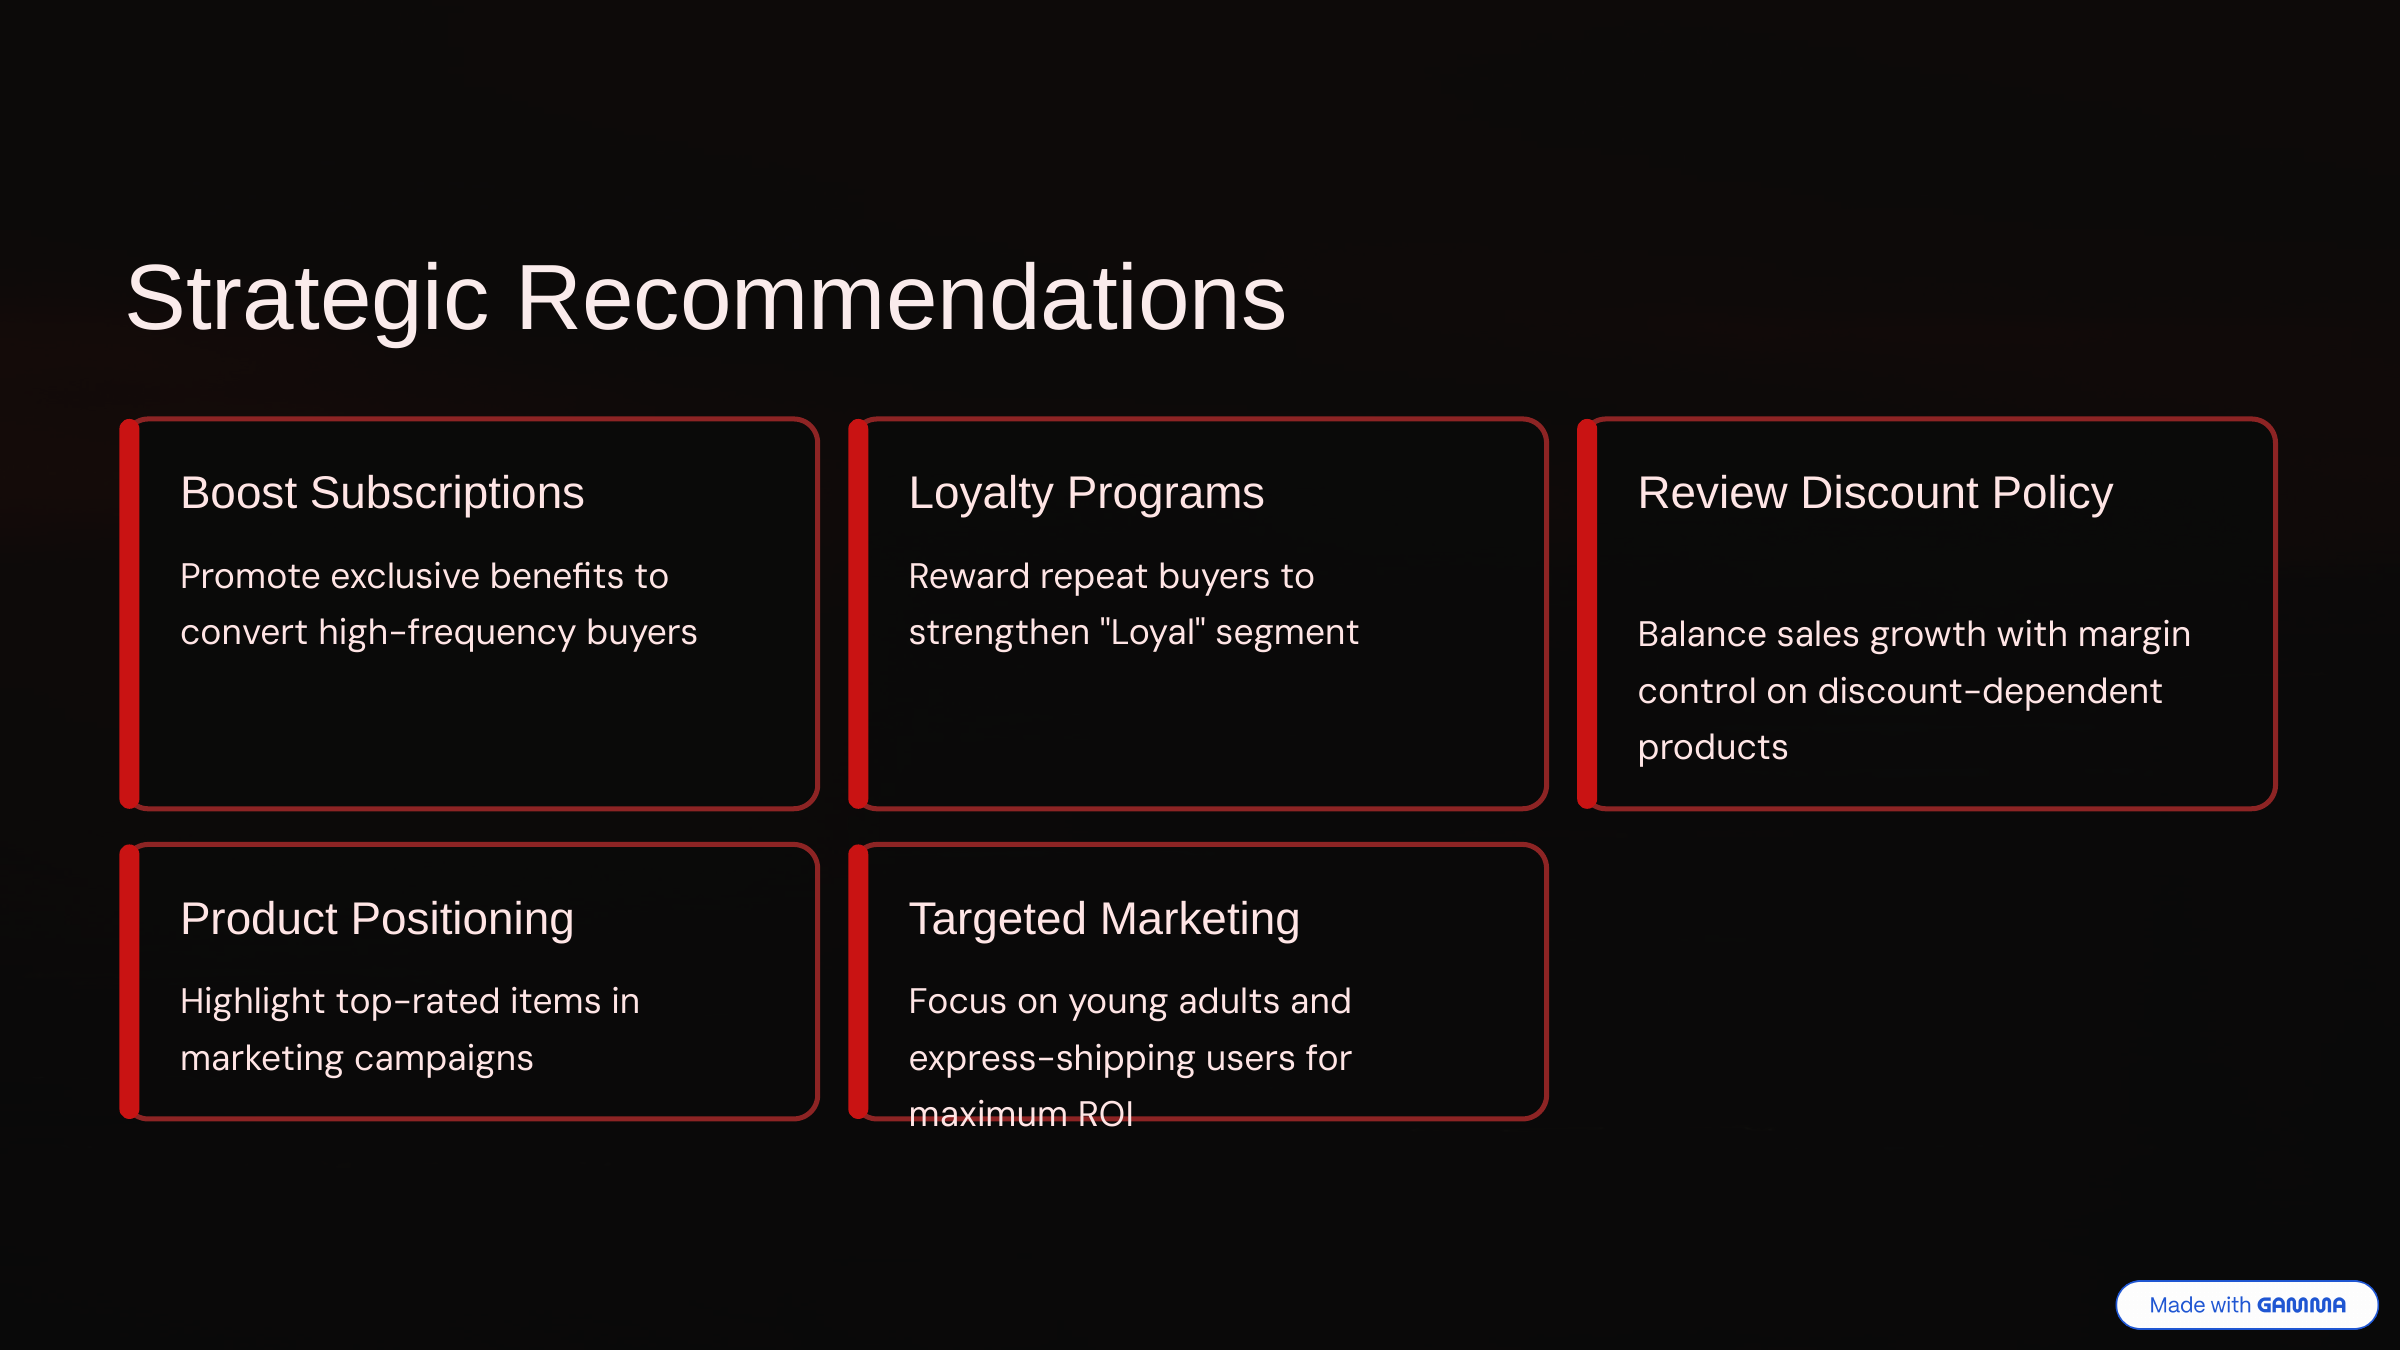

Strategic Recommendations

Boost Subscriptions
Loyalty Programs
Review Discount Policy
Promote exclusive benefits to convert high-frequency buyers
Reward repeat buyers to strengthen "Loyal" segment
Balance sales growth with margin control on discount-dependent products

Product Positioning
Targeted Marketing
Highlight top-rated items in marketing campaigns
Focus on young adults and express-shipping users for maximum ROI